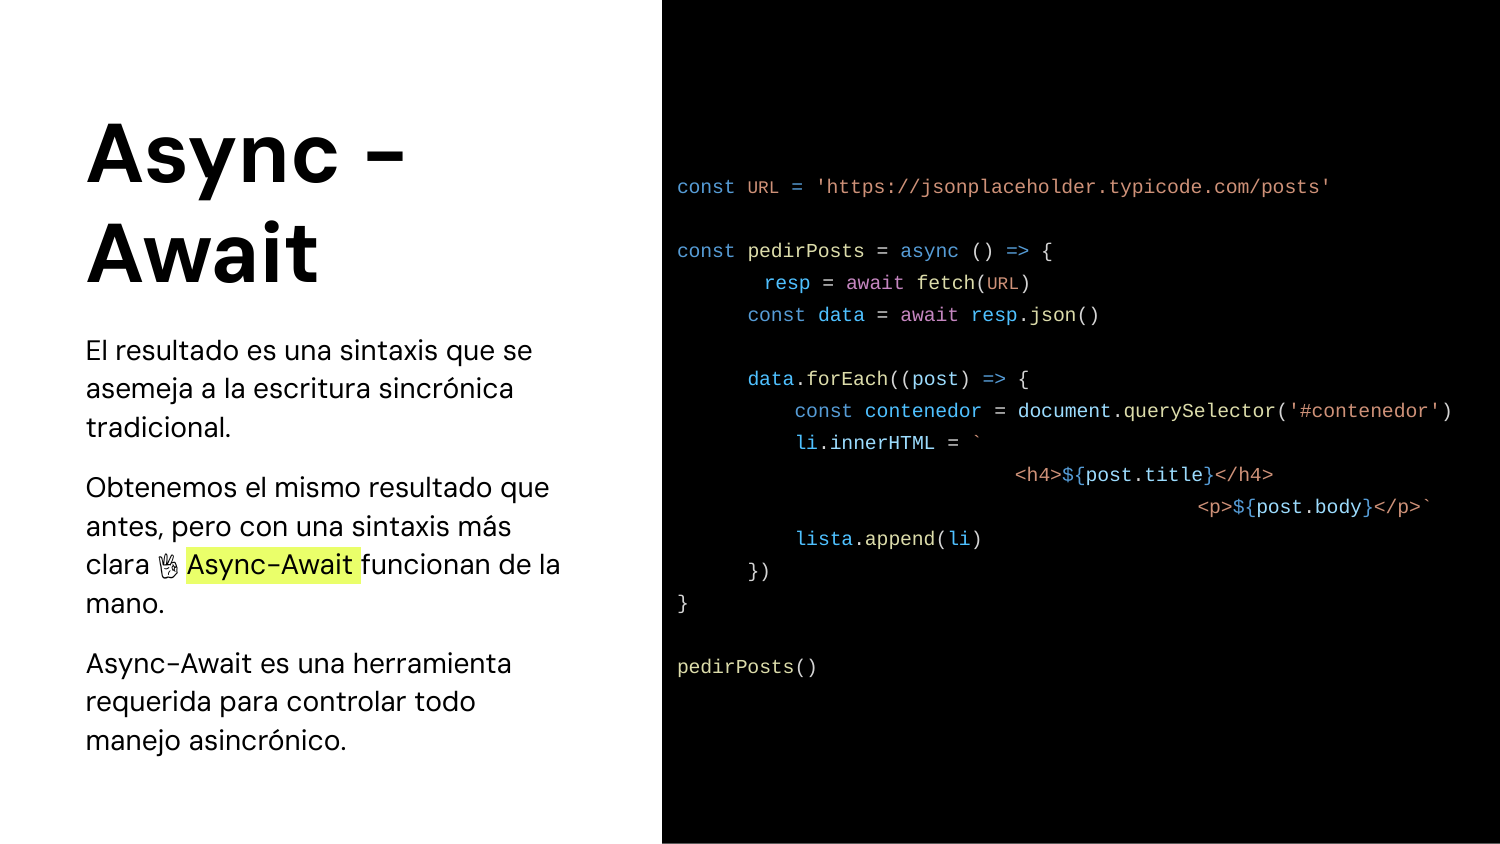

const URL = 'https://jsonplaceholder.typicode.com/posts'

const pedirPosts = async () => {
 resp = await fetch(URL)
      const data = await resp.json()

      data.forEach((post) => {
          const contenedor = document.querySelector('#contenedor')
          li.innerHTML = `
                <h4>${post.title}</h4>
          	   		      <p>${post.body}</p>`
          lista.append(li)
      })
}

pedirPosts()
Async - Await
El resultado es una sintaxis que se asemeja a la escritura sincrónica tradicional.
Obtenemos el mismo resultado que antes, pero con una sintaxis más clara 👌 Async-Await funcionan de la mano.
Async-Await es una herramienta requerida para controlar todo manejo asincrónico.